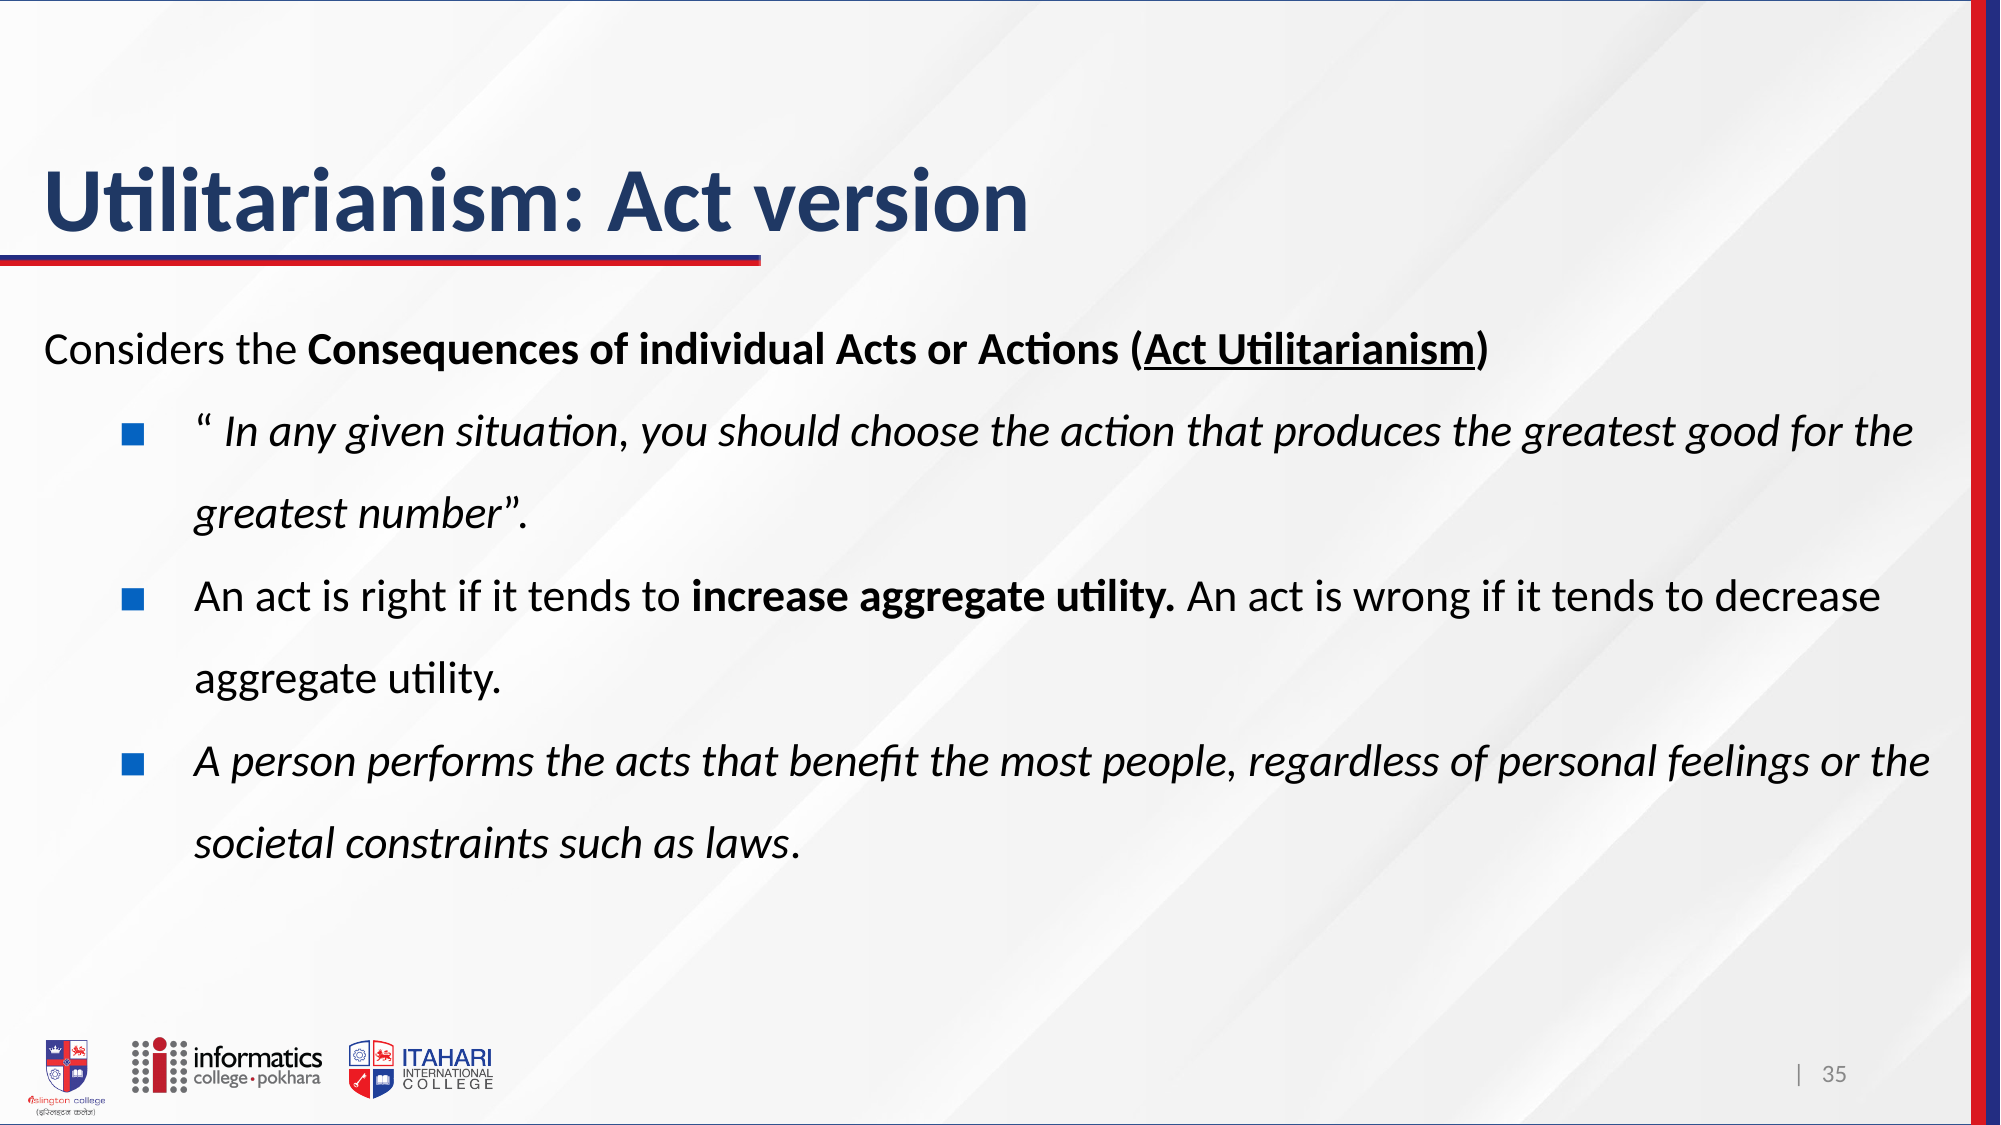

# Utilitarianism: Act version
Considers the Consequences of individual Acts or Actions (Act Utilitarianism)
“ In any given situation, you should choose the action that produces the greatest good for the greatest number”.
An act is right if it tends to increase aggregate utility. An act is wrong if it tends to decrease aggregate utility.
A person performs the acts that benefit the most people, regardless of personal feelings or the societal constraints such as laws.

|   35